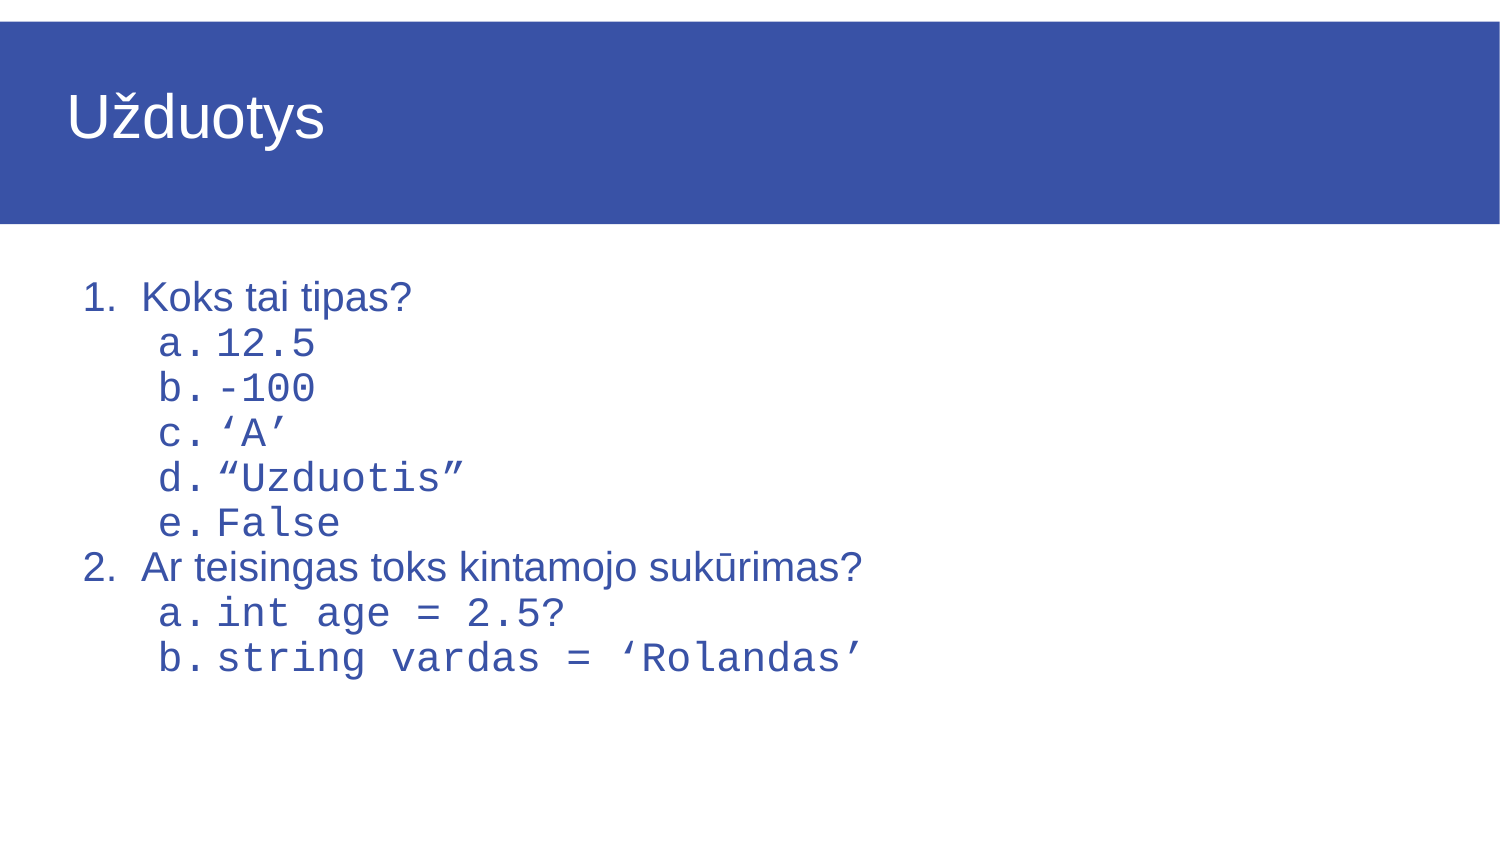

# Užduotys
Koks tai tipas?
12.5
-100
‘A’
“Uzduotis”
False
Ar teisingas toks kintamojo sukūrimas?
int age = 2.5?
string vardas = ‘Rolandas’